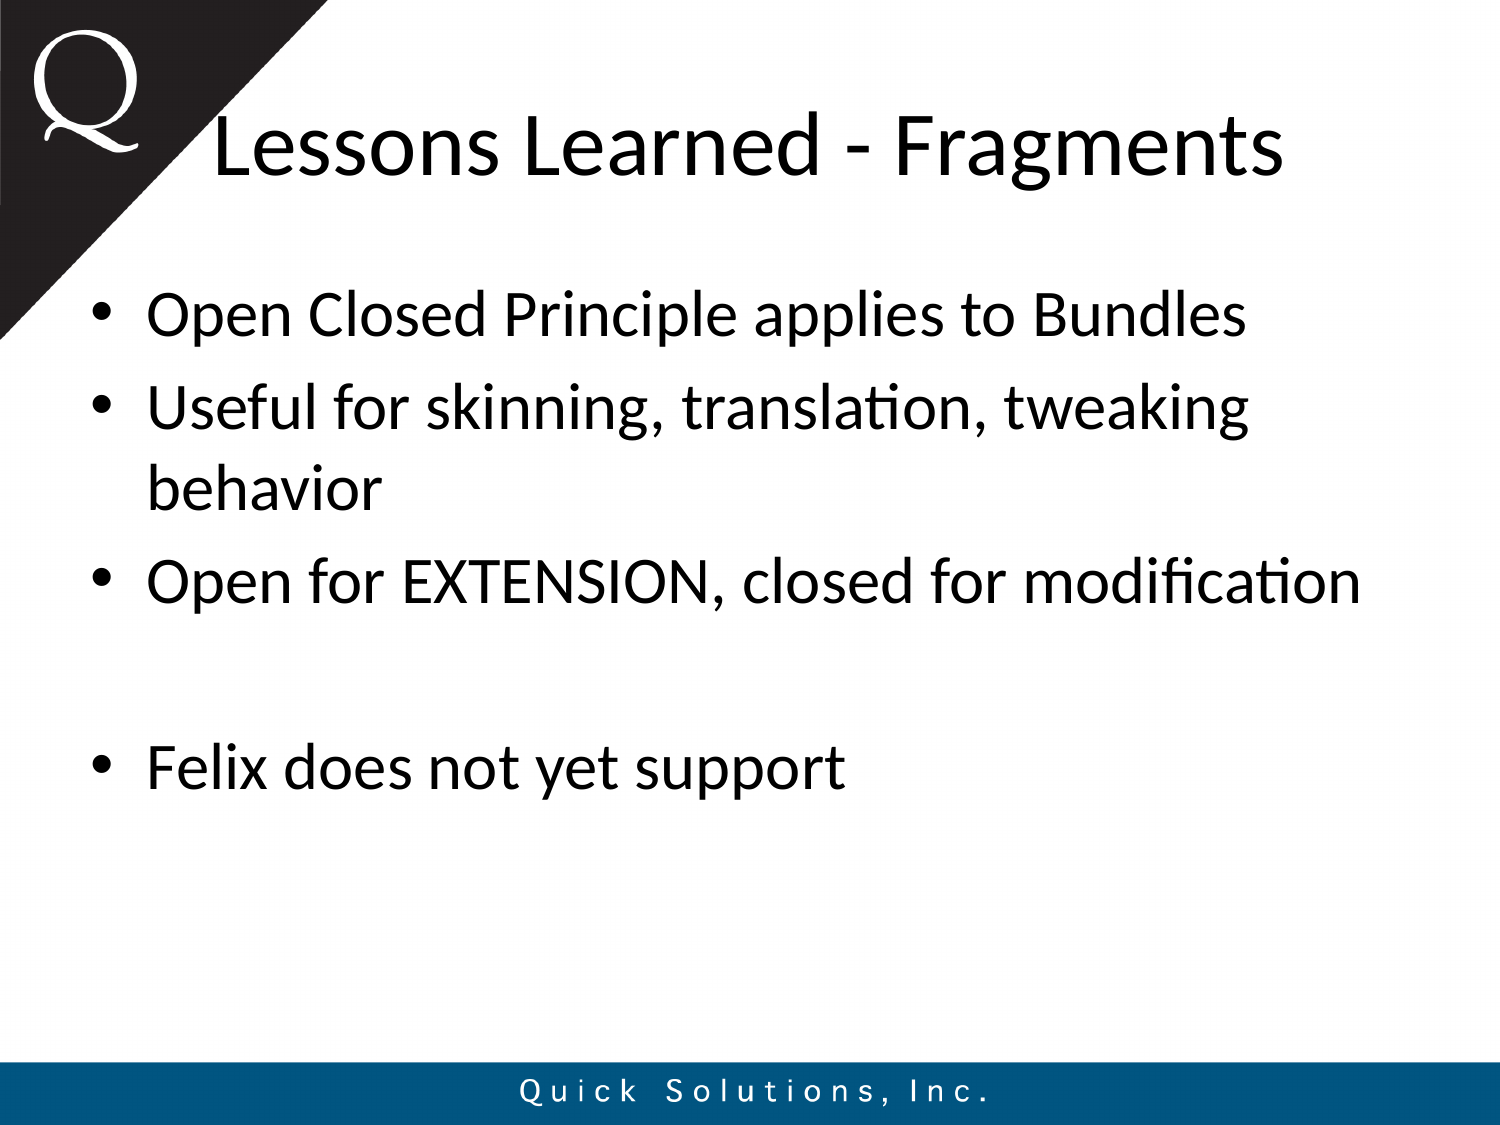

# Lessons Learned - Fragments
Open Closed Principle applies to Bundles
Useful for skinning, translation, tweaking behavior
Open for EXTENSION, closed for modification

Felix does not yet support